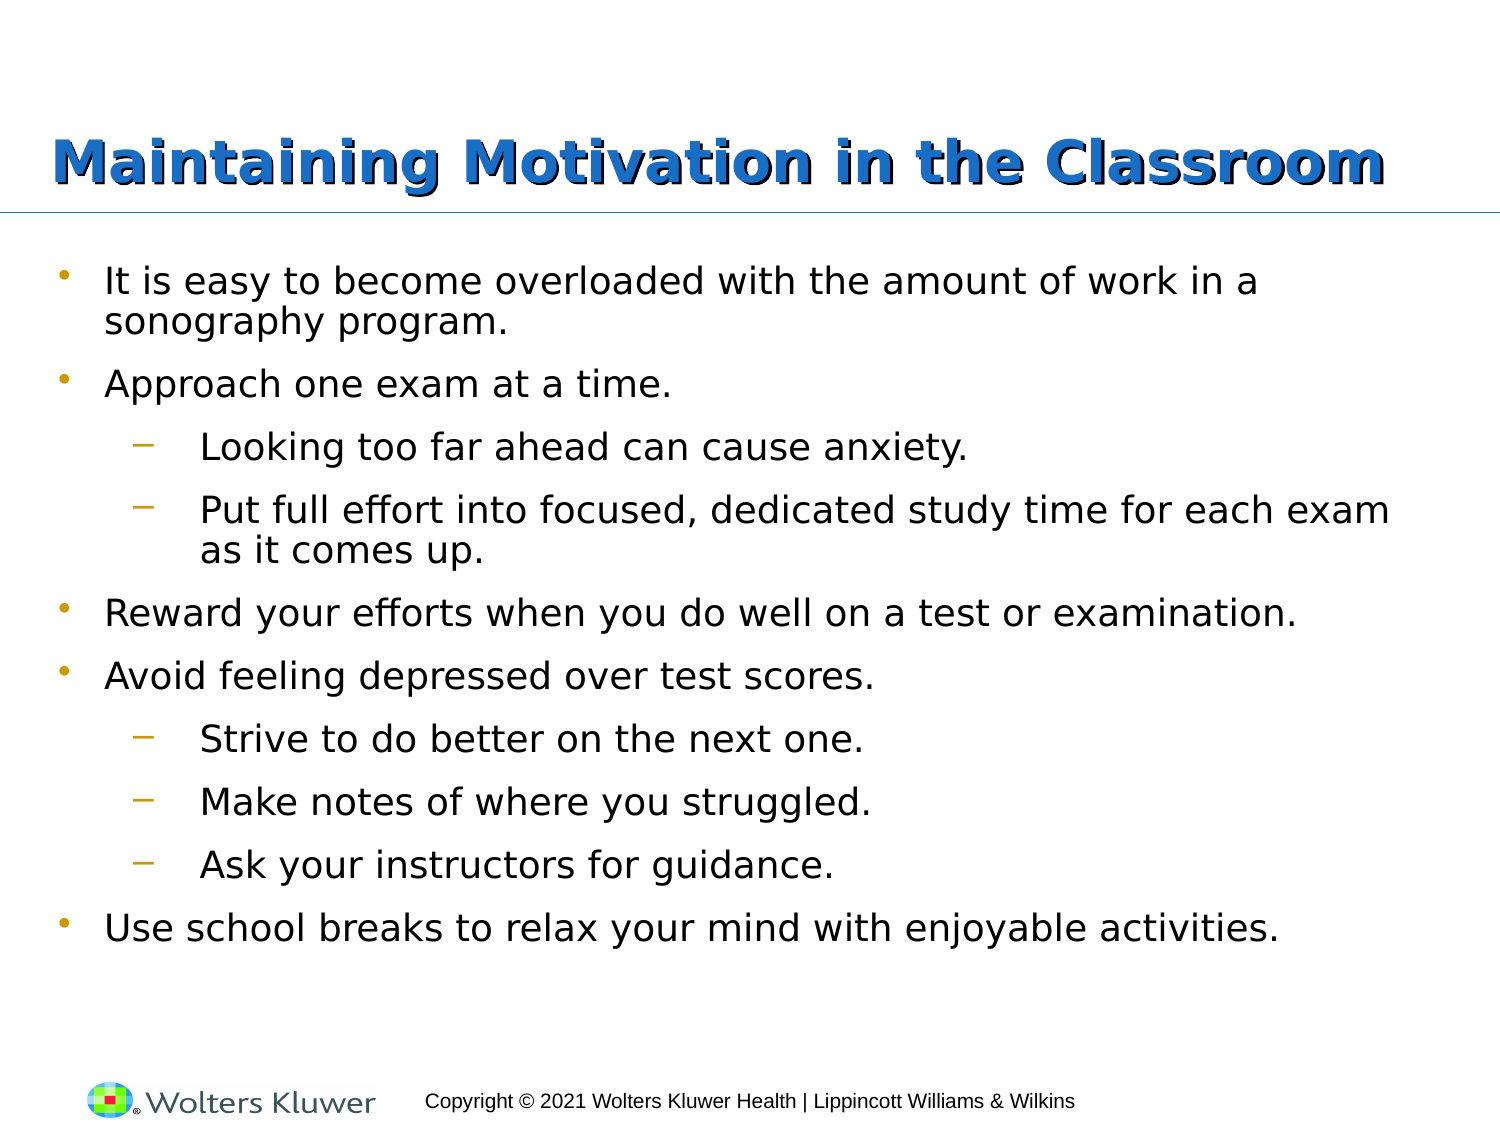

# Maintaining Motivation in the Classroom
It is easy to become overloaded with the amount of work in a sonography program.
Approach one exam at a time.
Looking too far ahead can cause anxiety.
Put full effort into focused, dedicated study time for each exam as it comes up.
Reward your efforts when you do well on a test or examination.
Avoid feeling depressed over test scores.
Strive to do better on the next one.
Make notes of where you struggled.
Ask your instructors for guidance.
Use school breaks to relax your mind with enjoyable activities.